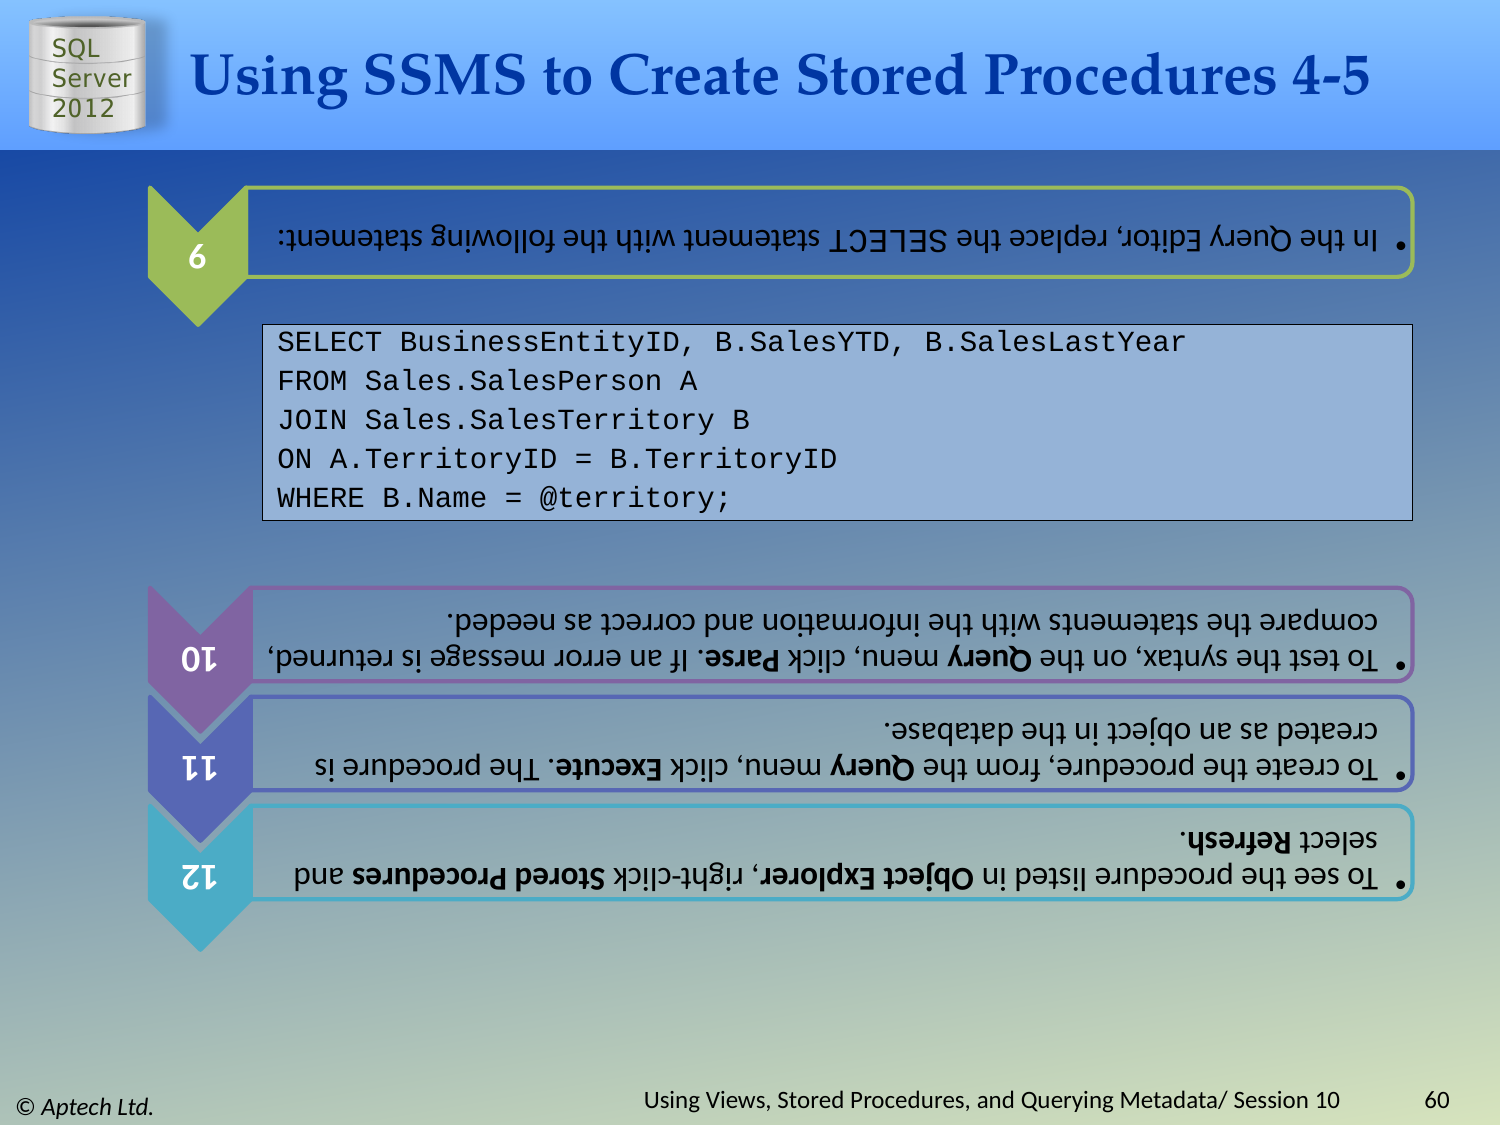

# Using SSMS to Create Stored Procedures 4-5
9
In the Query Editor, replace the SELECT statement with the following statement:
SELECT BusinessEntityID, B.SalesYTD, B.SalesLastYear
FROM Sales.SalesPerson A
JOIN Sales.SalesTerritory B
ON A.TerritoryID = B.TerritoryID
WHERE B.Name = @territory;
10
To test the syntax, on the Query menu, click Parse. If an error message is returned, compare the statements with the information and correct as needed.
11
To create the procedure, from the Query menu, click Execute. The procedure is created as an object in the database.
12
To see the procedure listed in Object Explorer, right-click Stored Procedures and select Refresh.
Using Views, Stored Procedures, and Querying Metadata/ Session 10
60